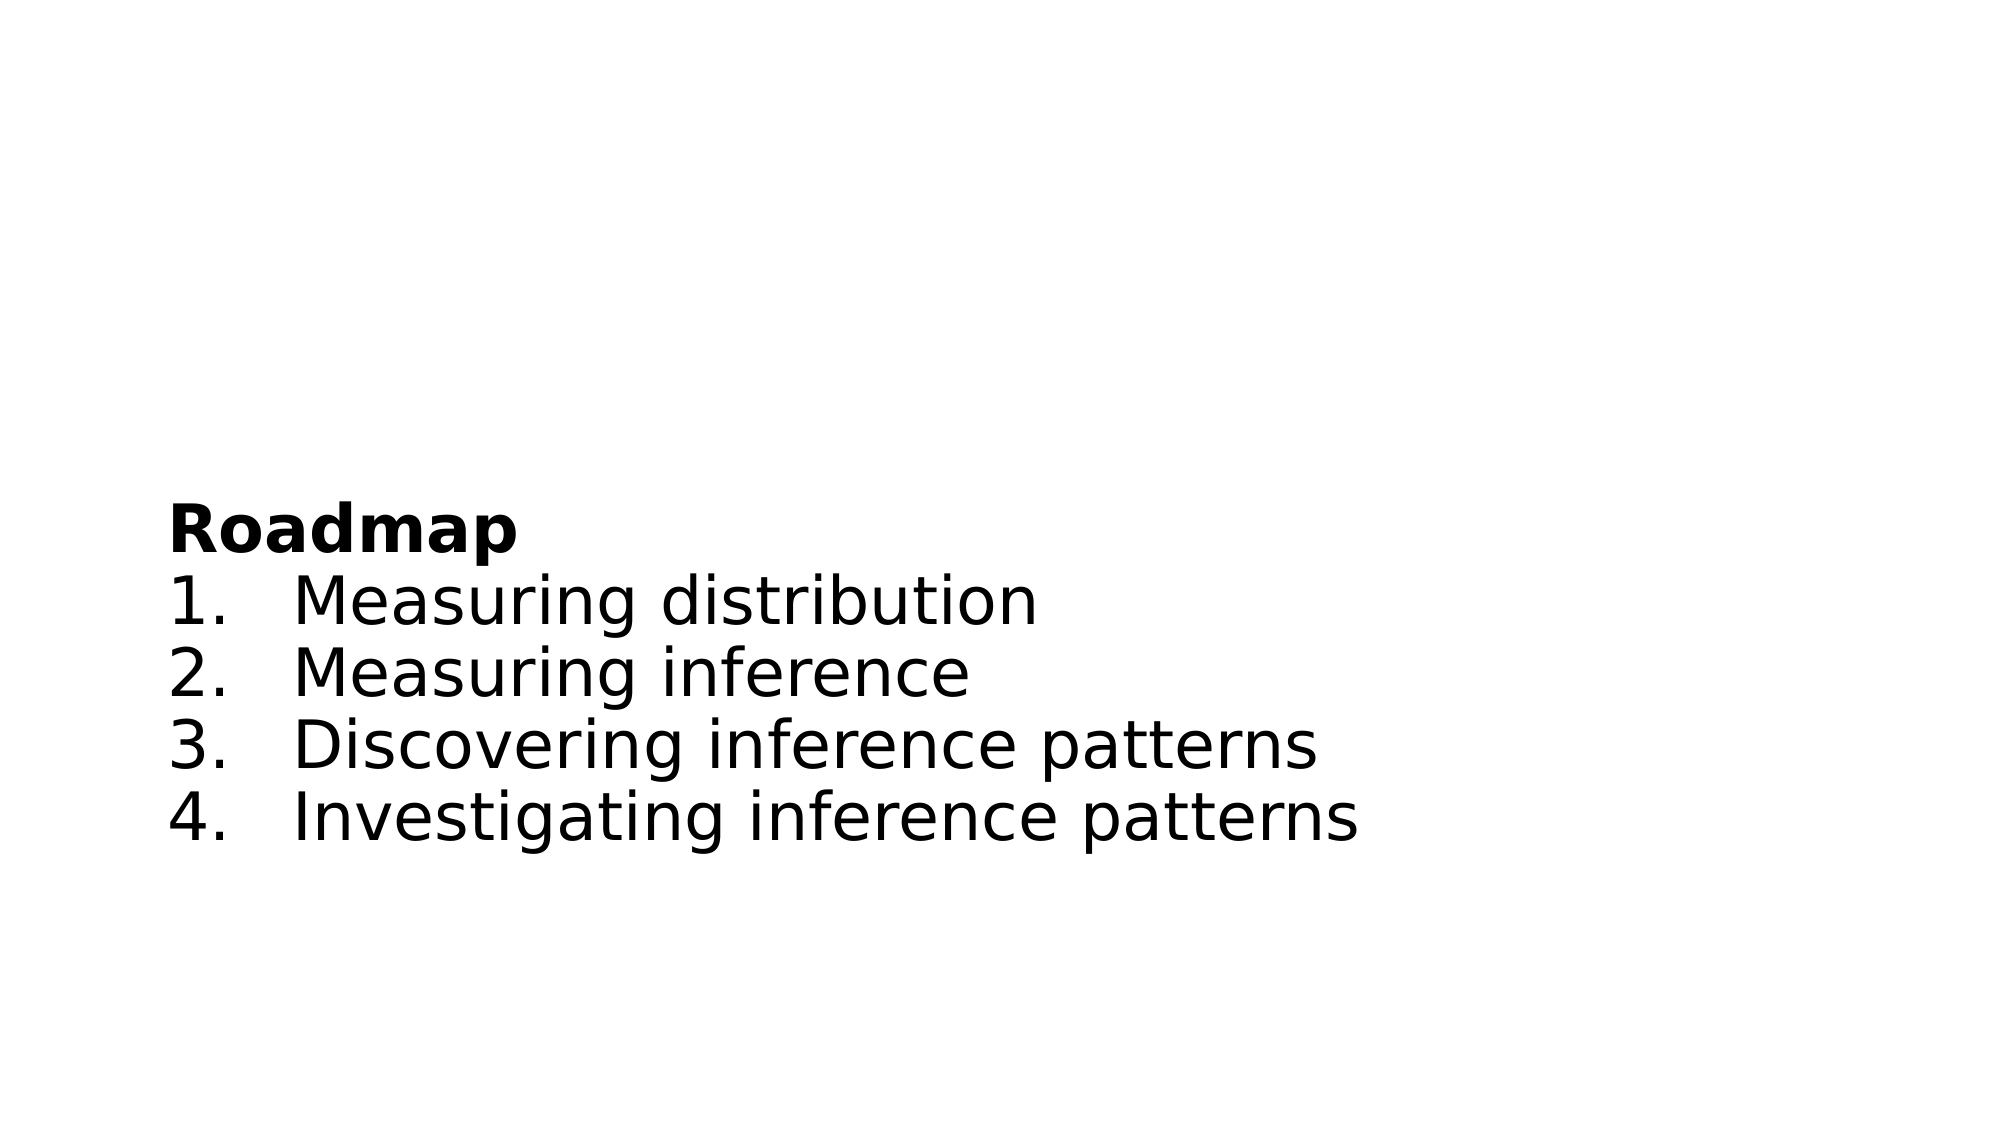

Roadmap
Measuring distribution
Measuring inference
Discovering inference patterns
Investigating inference patterns